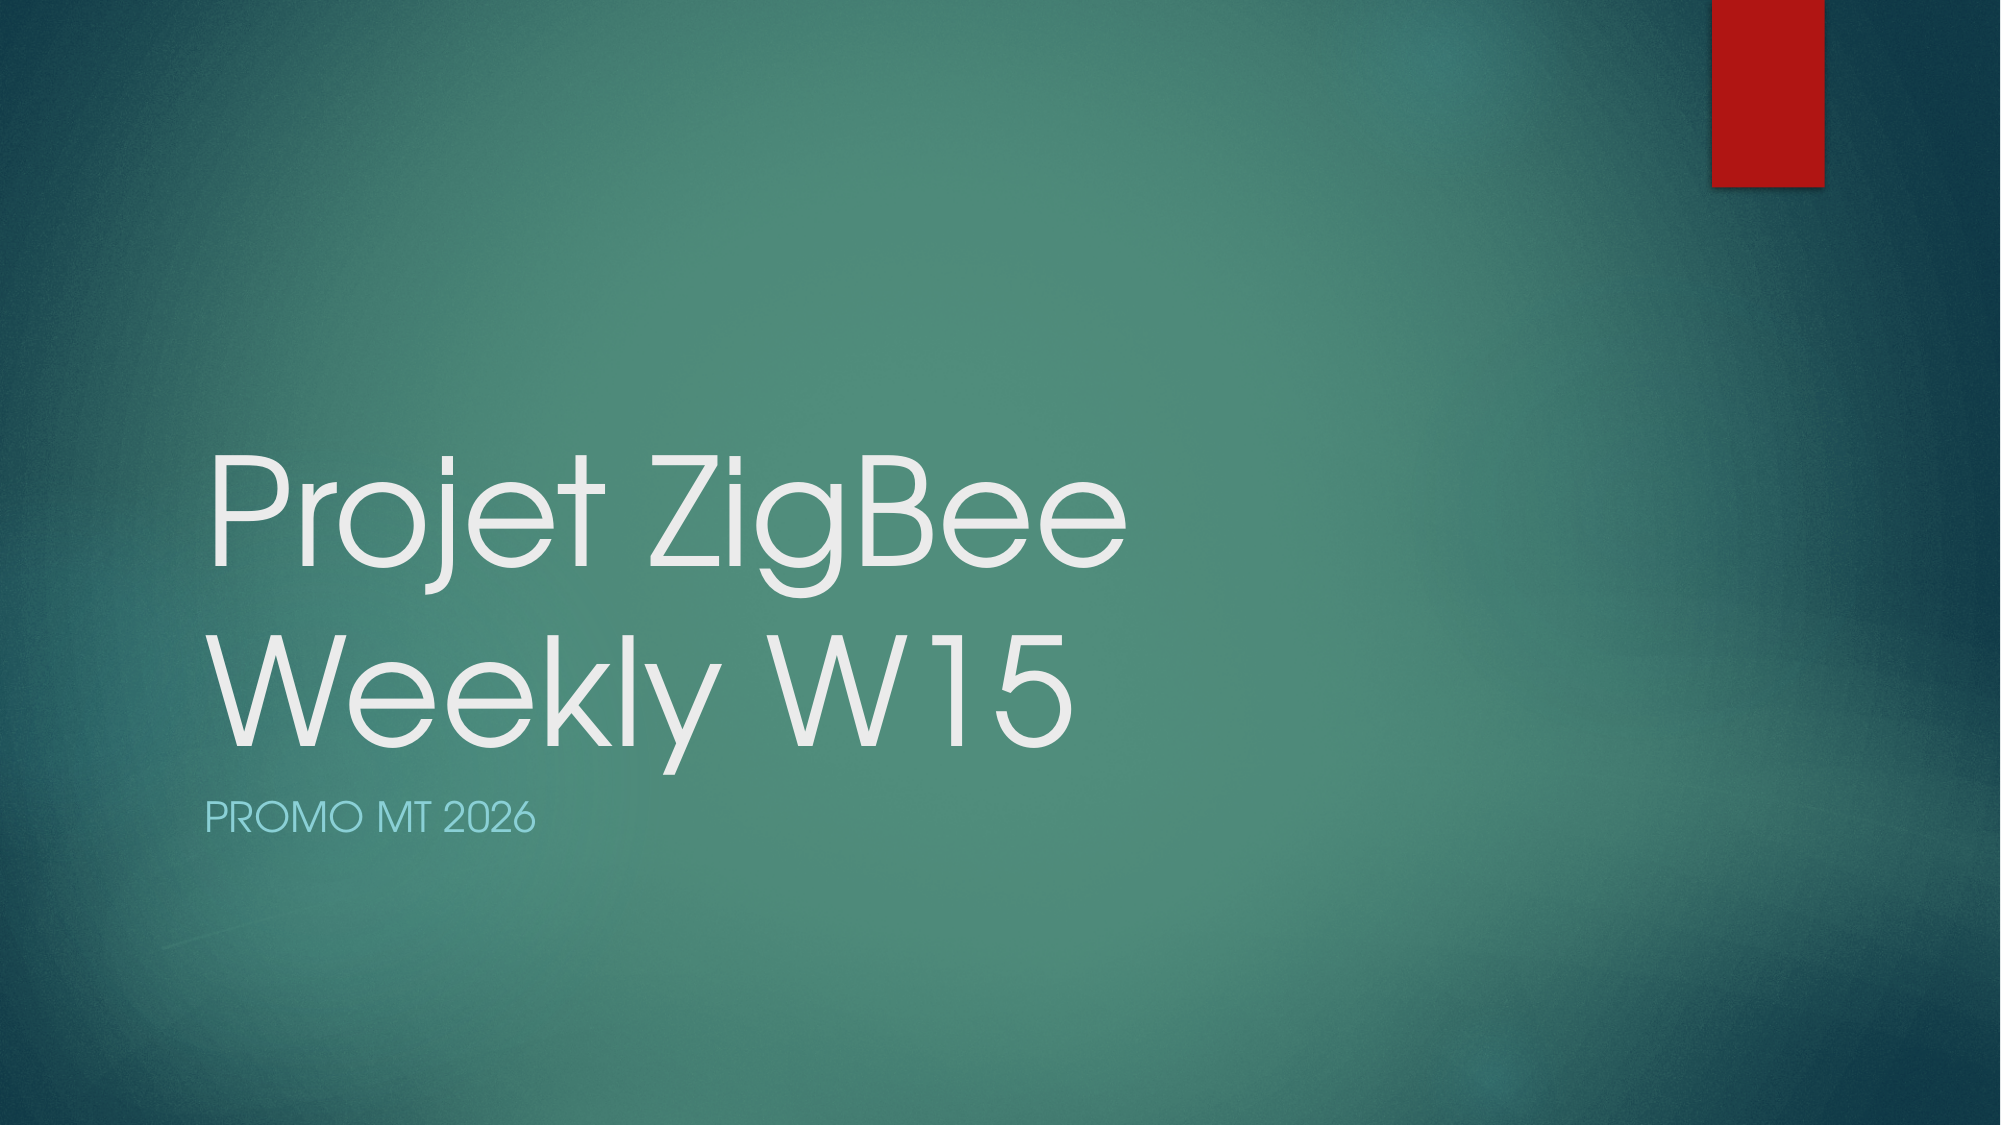

# Projet ZigBee Weekly W15
Promo MT 2026